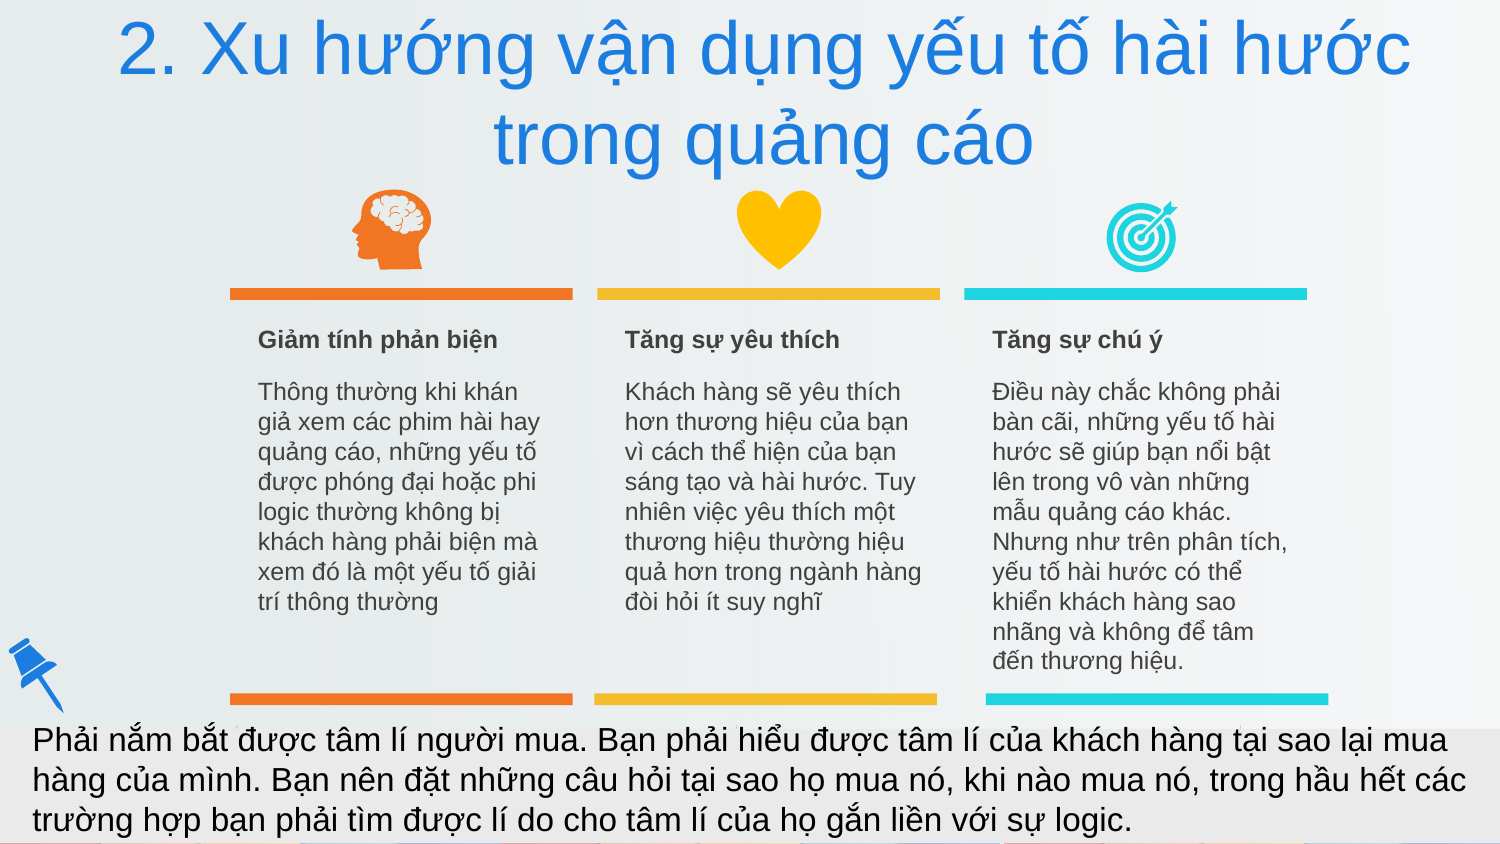

# 2. Xu hướng vận dụng yếu tố hài hước trong quảng cáo

Giảm tính phản biện
Thông thường khi khán giả xem các phim hài hay quảng cáo, những yếu tố được phóng đại hoặc phi logic thường không bị khách hàng phải biện mà xem đó là một yếu tố giải trí thông thường

Tăng sự yêu thích
Khách hàng sẽ yêu thích hơn thương hiệu của bạn vì cách thể hiện của bạn sáng tạo và hài hước. Tuy nhiên việc yêu thích một thương hiệu thường hiệu quả hơn trong ngành hàng đòi hỏi ít suy nghĩ

Tăng sự chú ý
Điều này chắc không phải bàn cãi, những yếu tố hài hước sẽ giúp bạn nổi bật lên trong vô vàn những mẫu quảng cáo khác. Nhưng như trên phân tích, yếu tố hài hước có thể khiển khách hàng sao nhãng và không để tâm đến thương hiệu.

Phải nắm bắt được tâm lí người mua. Bạn phải hiểu được tâm lí của khách hàng tại sao lại mua
hàng của mình. Bạn nên đặt những câu hỏi tại sao họ mua nó, khi nào mua nó, trong hầu hết các
trường hợp bạn phải tìm được lí do cho tâm lí của họ gắn liền với sự logic.